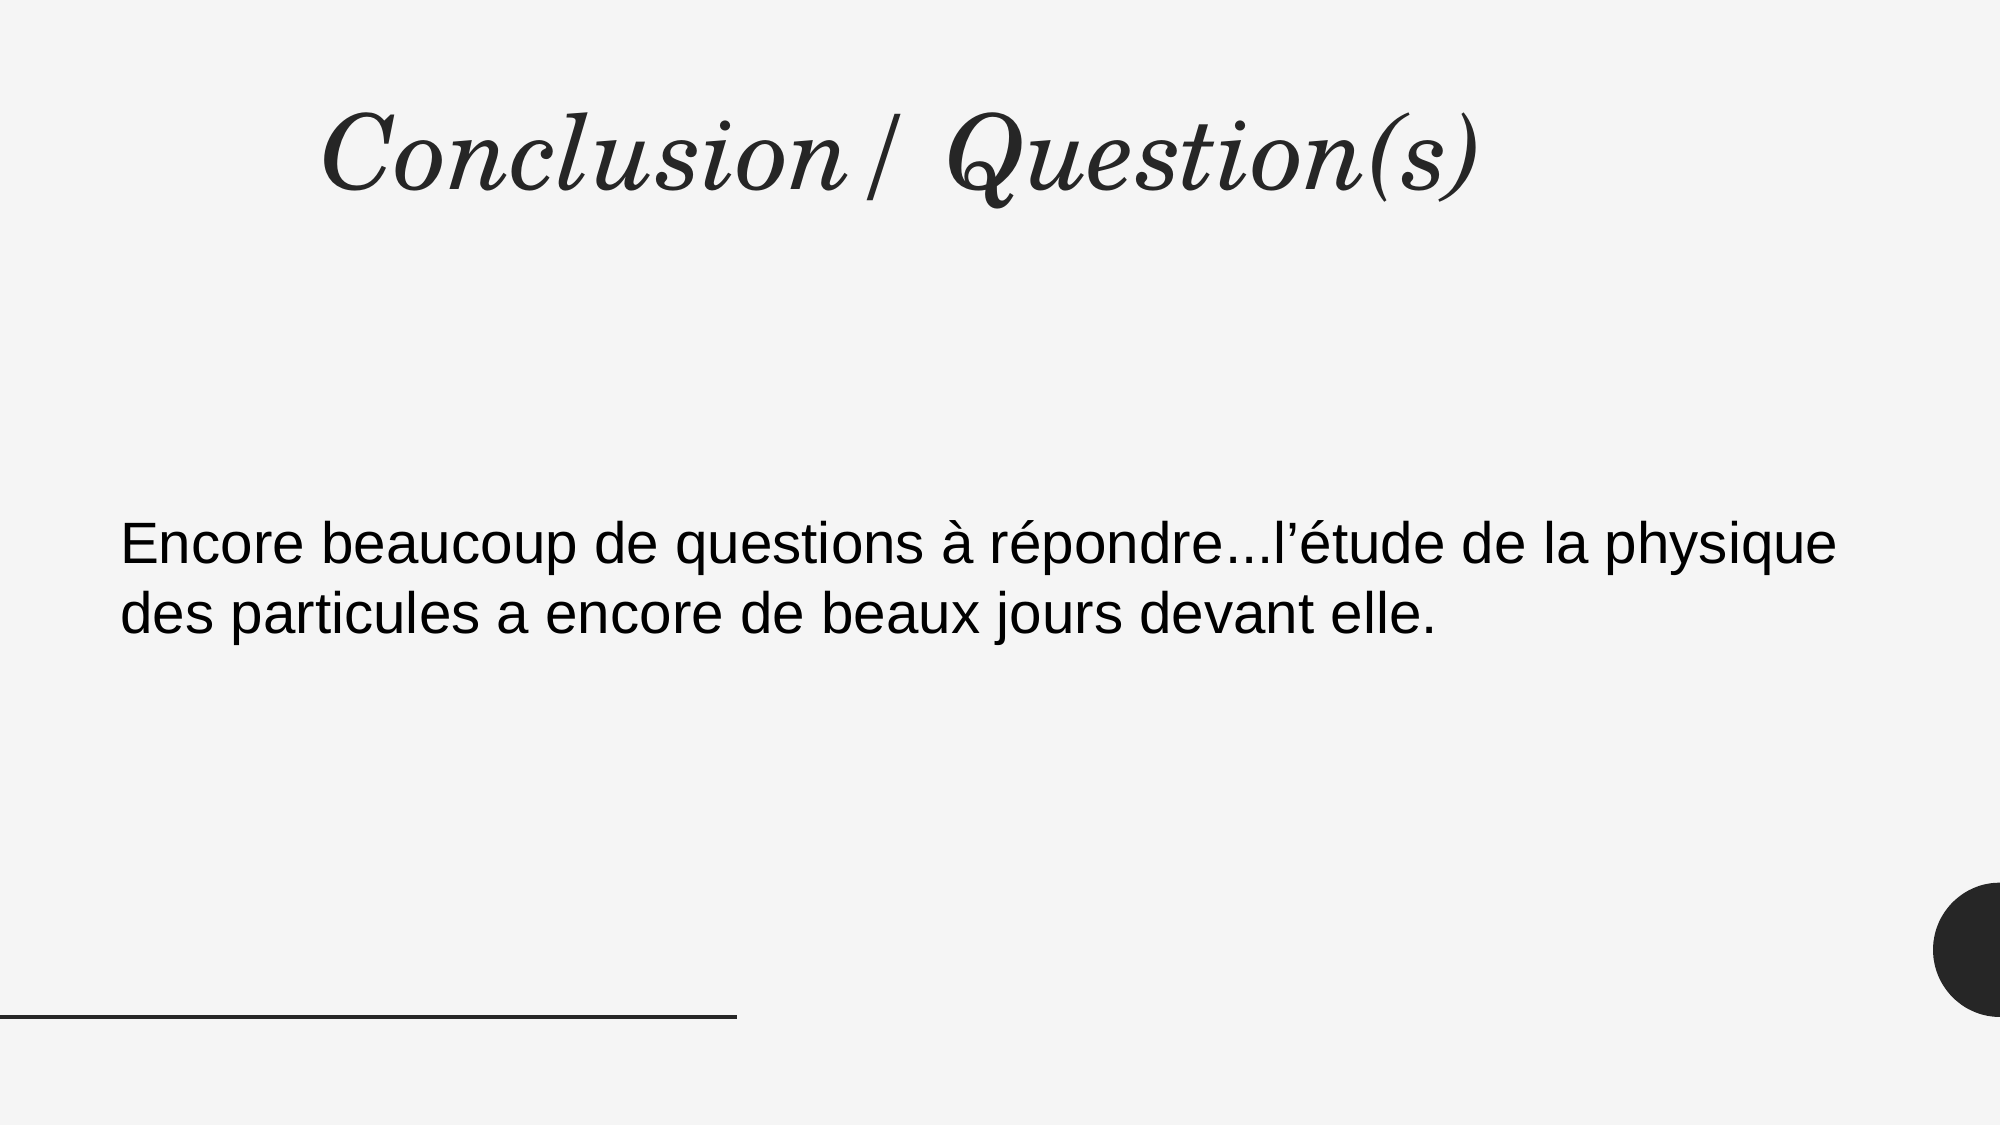

# Conclusion/ Question(s)
Encore beaucoup de questions à répondre...l’étude de la physique des particules a encore de beaux jours devant elle.